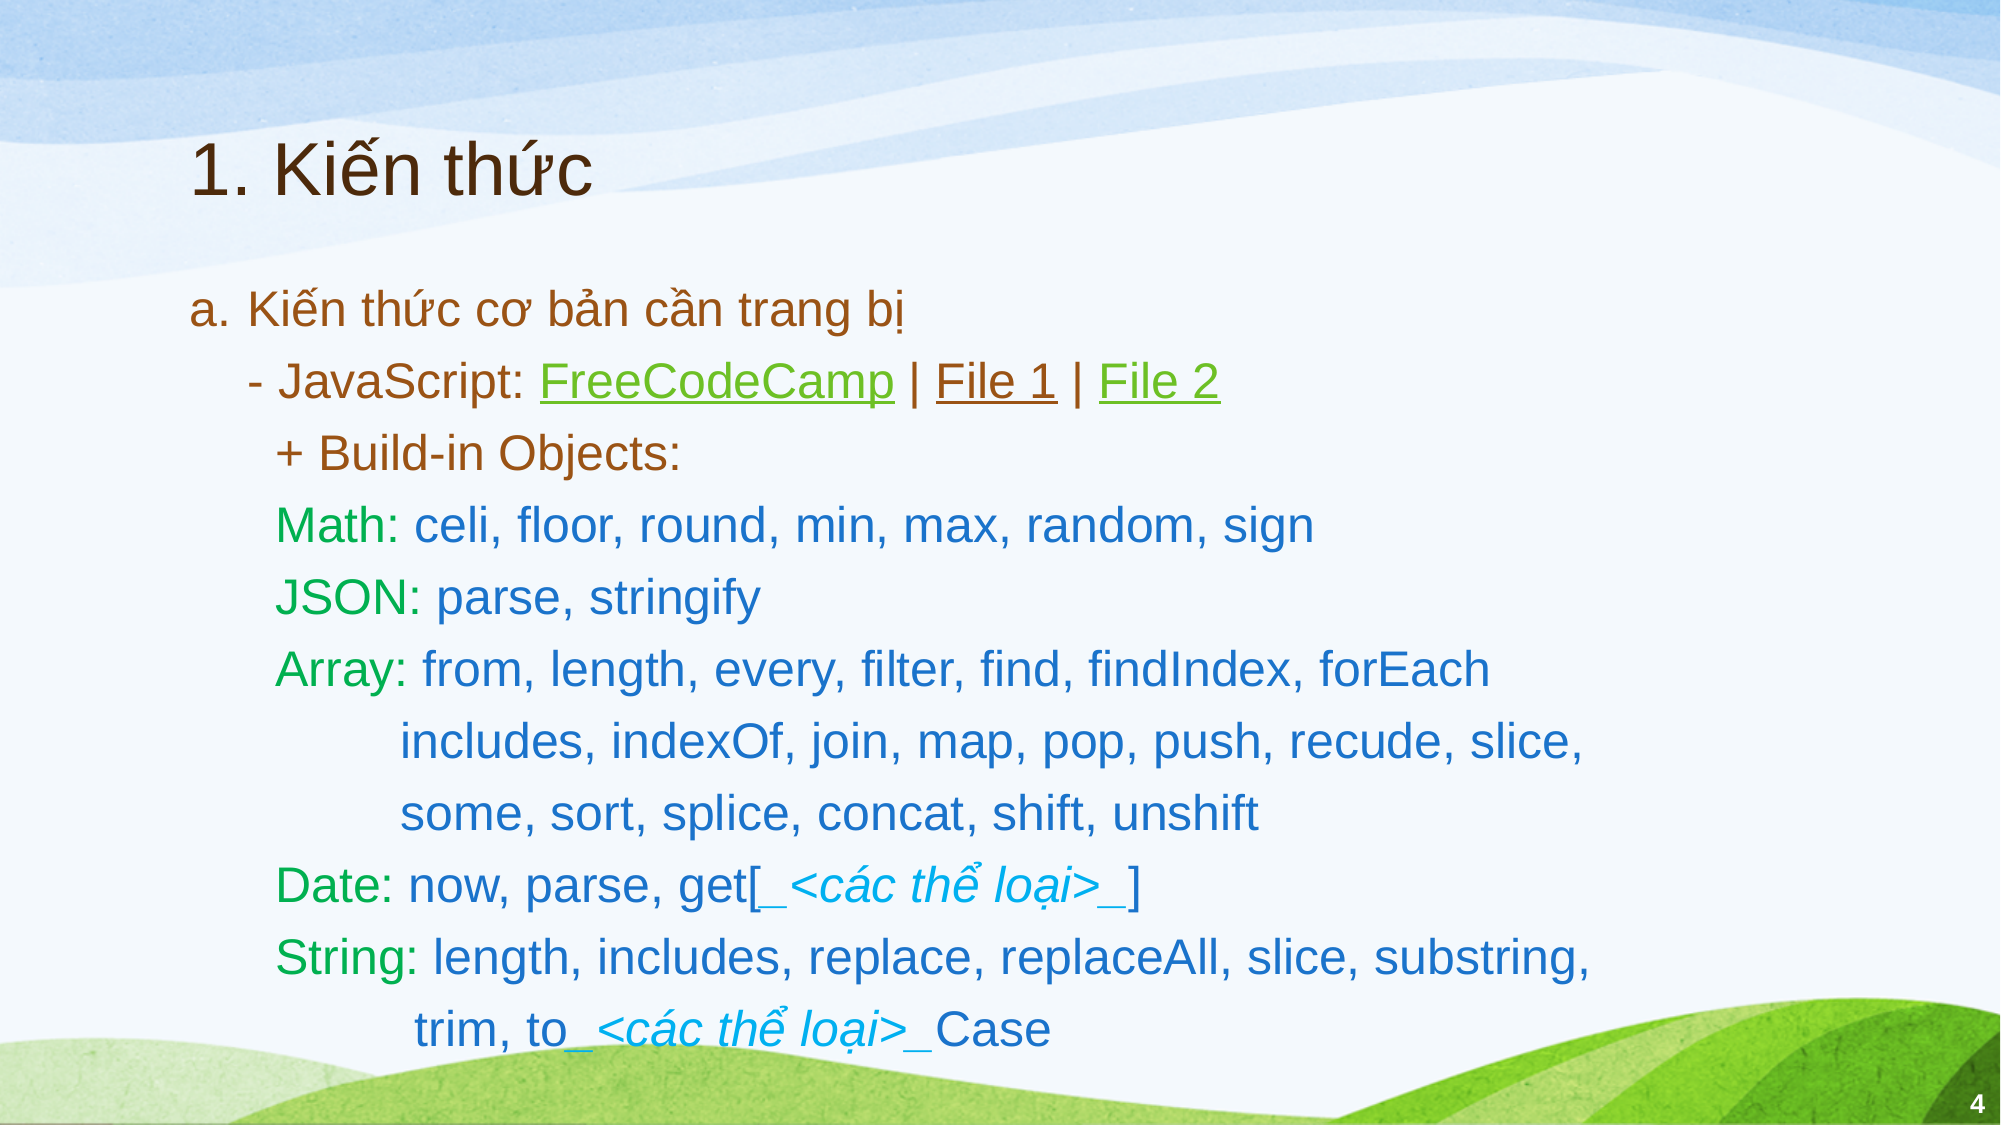

# 1. Kiến thức
Kiến thức cơ bản cần trang bị
- JavaScript: FreeCodeCamp | File 1 | File 2
  + Build-in Objects:
  Math: celi, floor, round, min, max, random, sign
  JSON: parse, stringify
  Array: from, length, every, filter, find, findIndex, forEach
           includes, indexOf, join, map, pop, push, recude, slice,
           some, sort, splice, concat, shift, unshift
  Date: now, parse, get[_<các thể loại>_]
  String: length, includes, replace, replaceAll, slice, substring,
            trim, to_<các thể loại>_Case
4